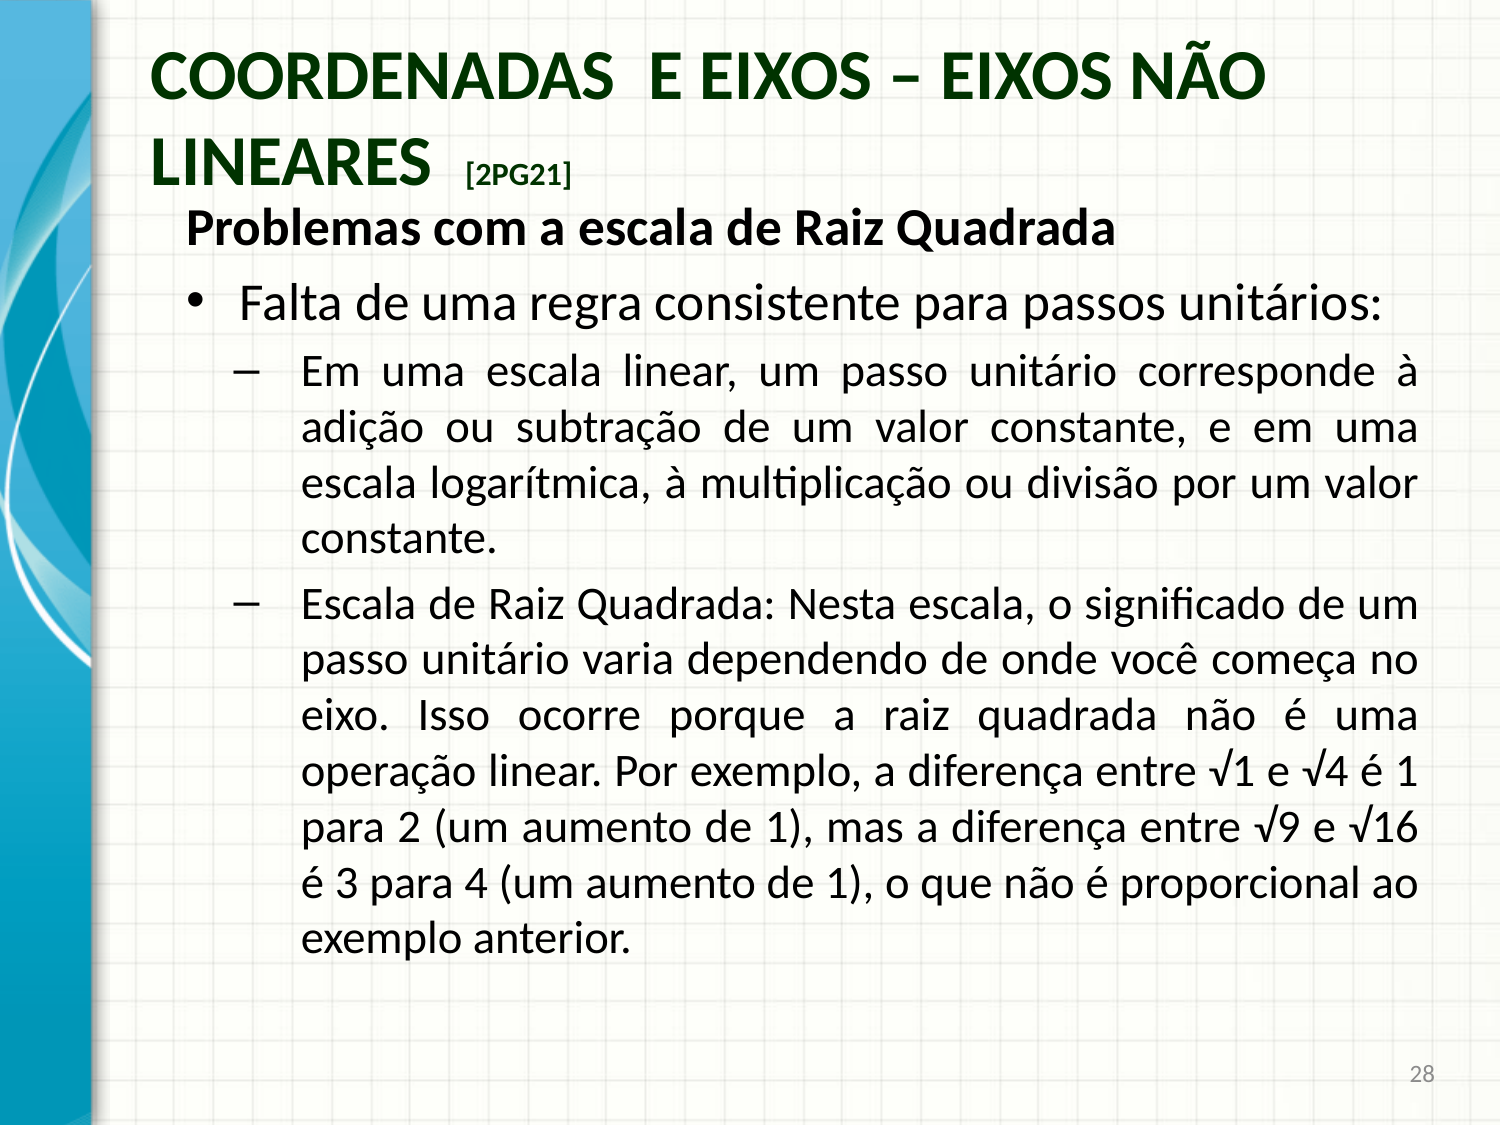

# Coordenadas  e Eixos – Eixos Não lineares  [2pg21]
Problemas com a escala de Raiz Quadrada
Falta de uma regra consistente para passos unitários:
Em uma escala linear, um passo unitário corresponde à adição ou subtração de um valor constante, e em uma escala logarítmica, à multiplicação ou divisão por um valor constante.
Escala de Raiz Quadrada: Nesta escala, o significado de um passo unitário varia dependendo de onde você começa no eixo. Isso ocorre porque a raiz quadrada não é uma operação linear. Por exemplo, a diferença entre √1 e √4 é 1 para 2 (um aumento de 1), mas a diferença entre √9 e √16 é 3 para 4 (um aumento de 1), o que não é proporcional ao exemplo anterior.

28